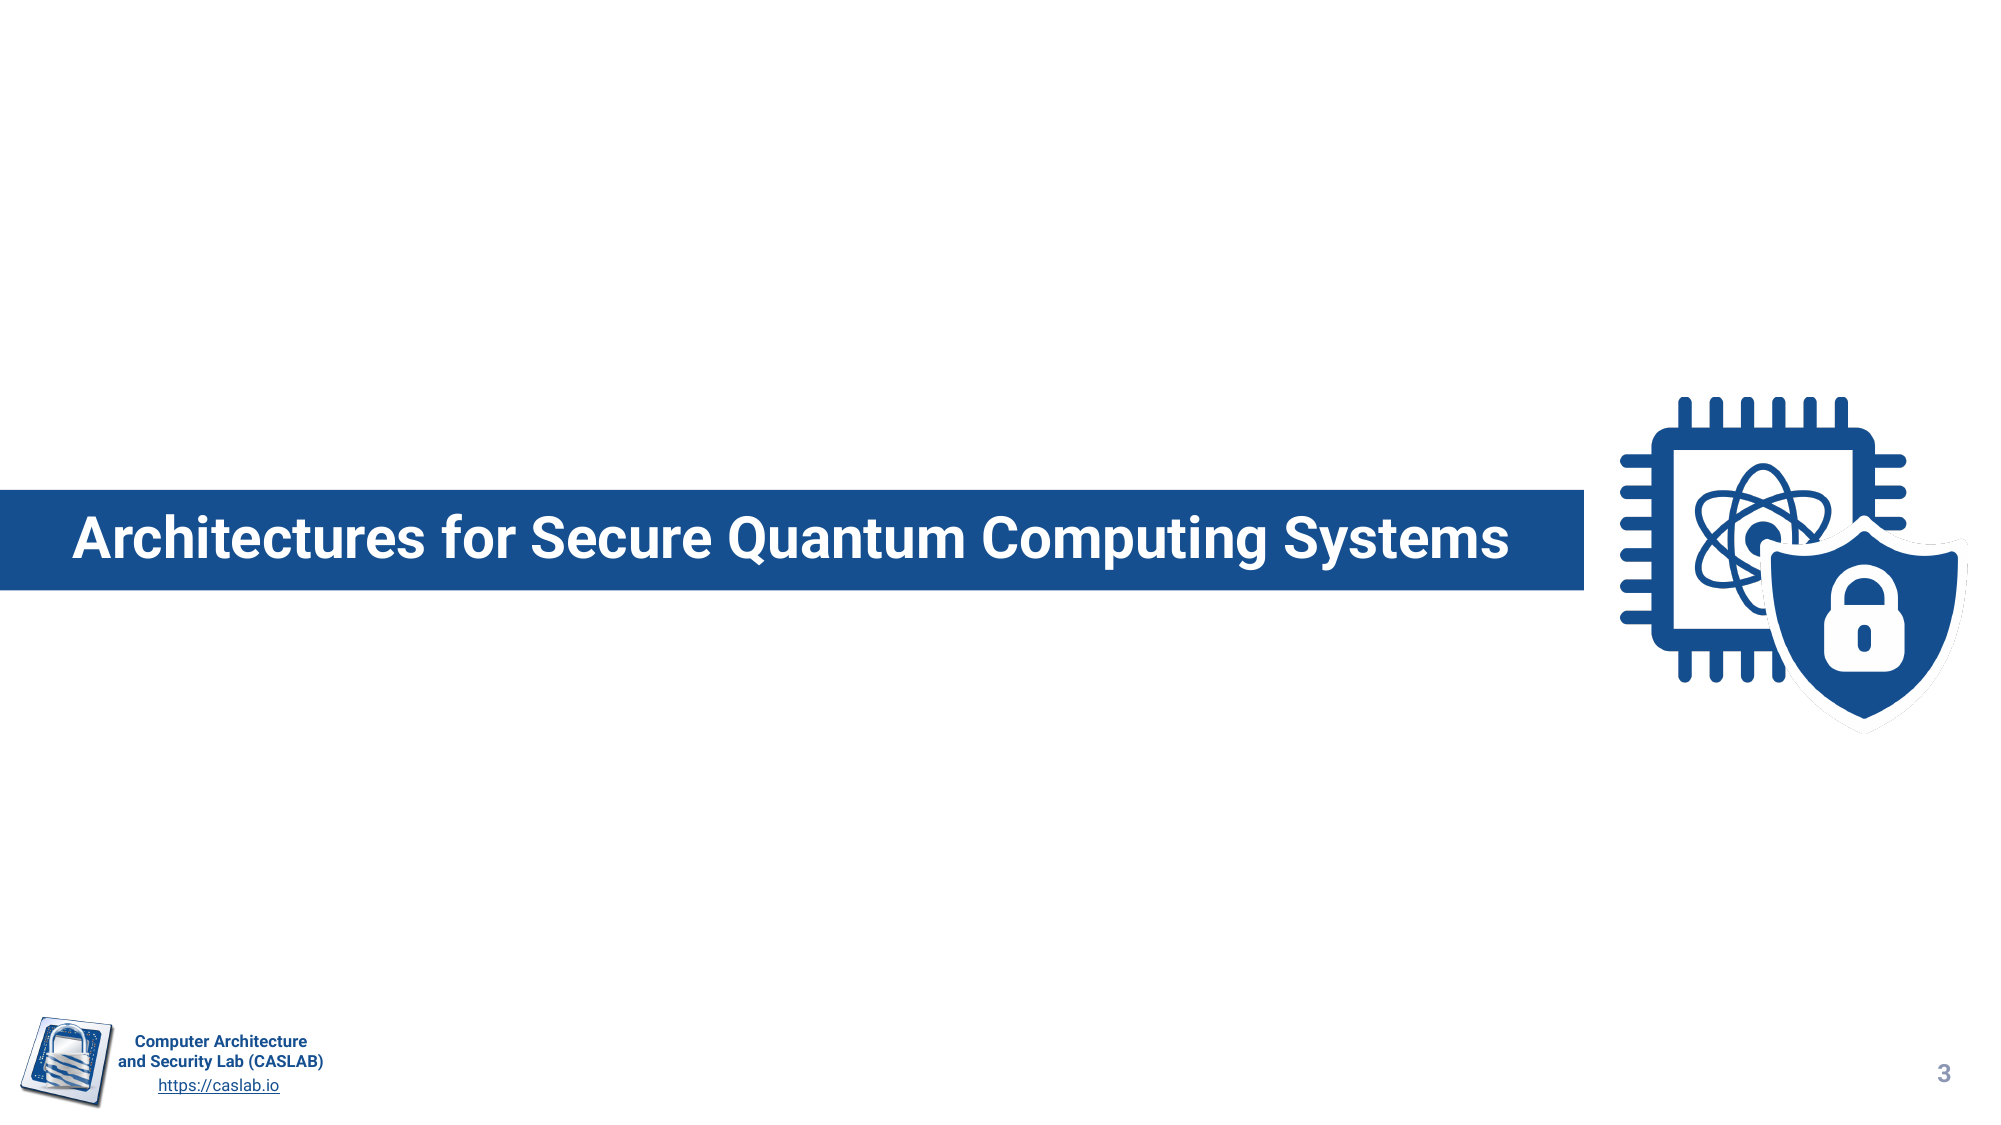

# Architectures for Secure Quantum Computing Systems
3